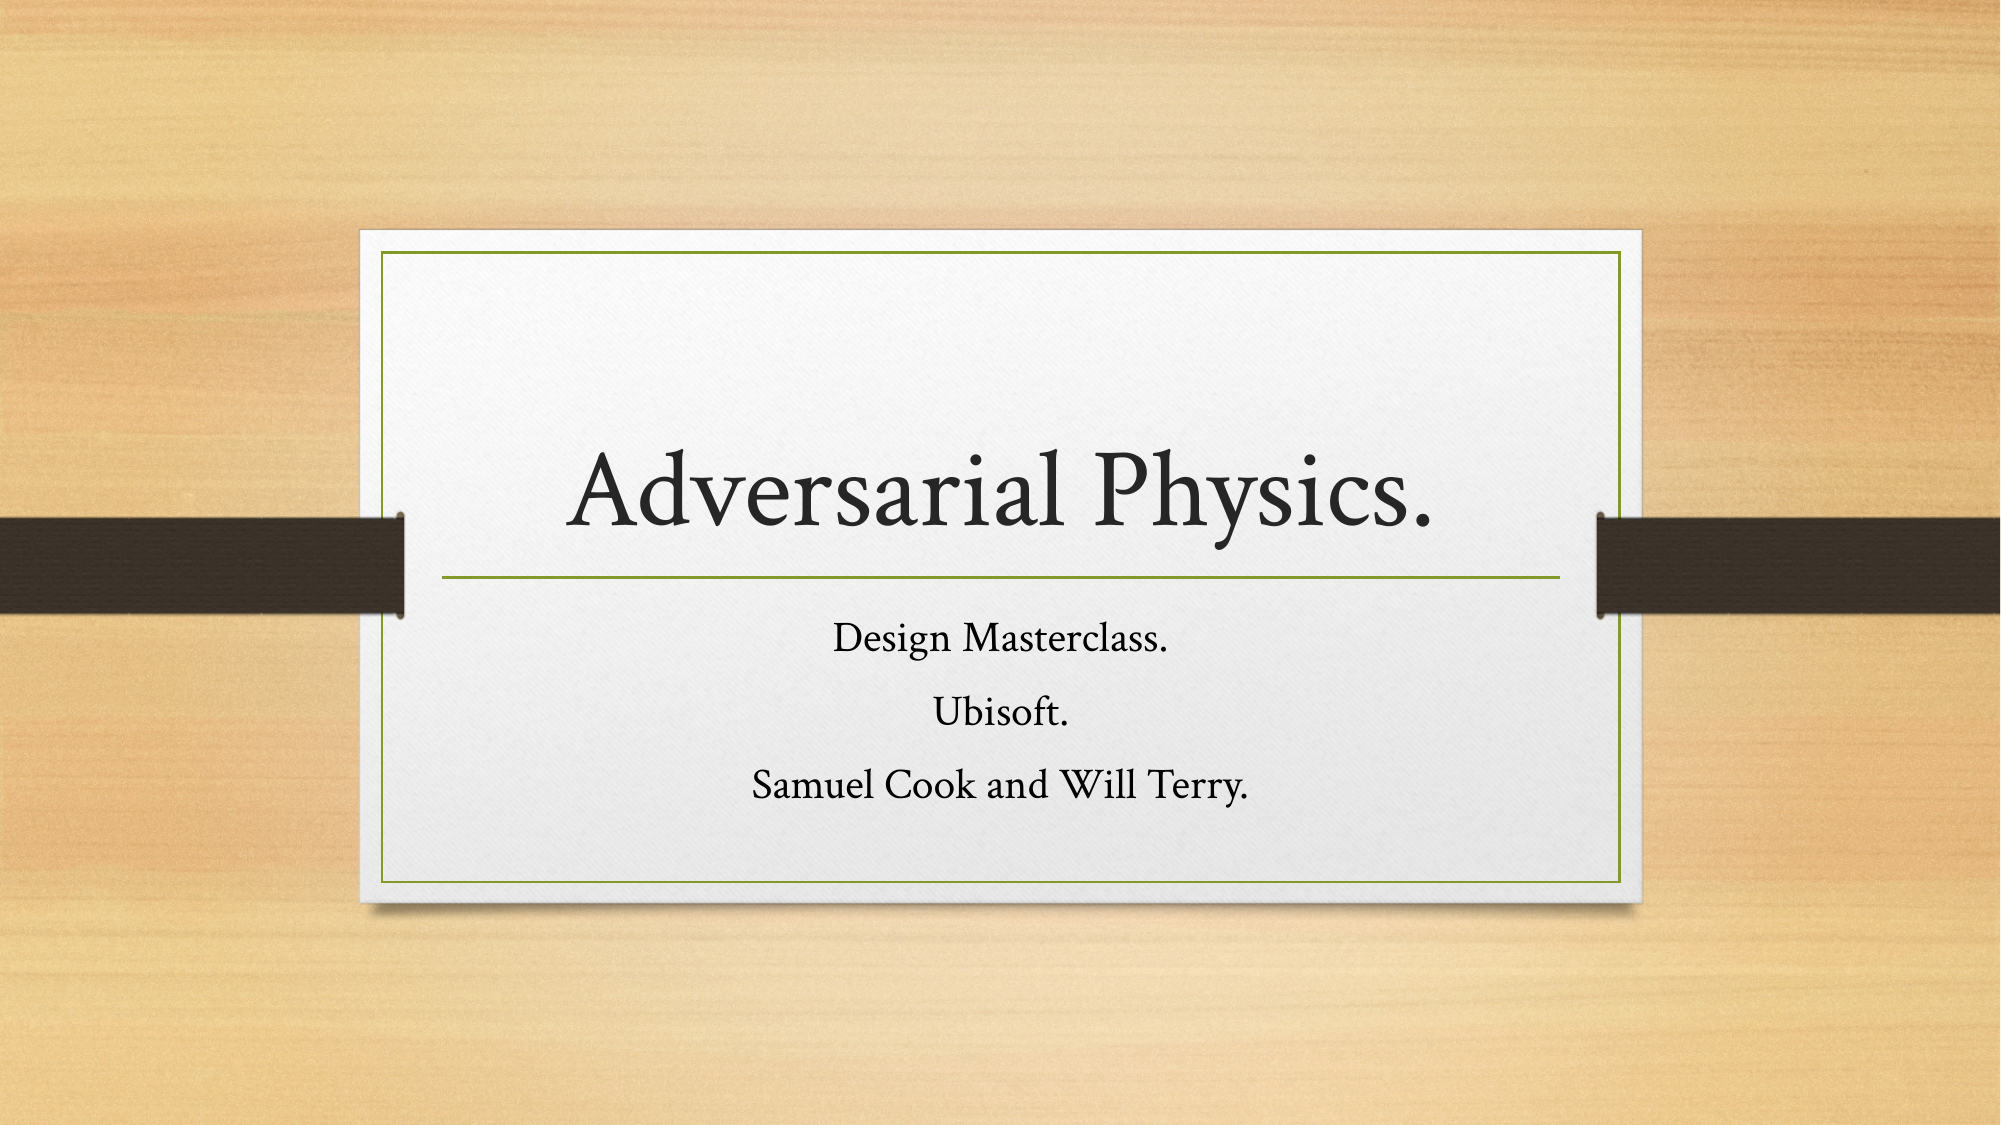

# Adversarial Physics.
Design Masterclass.
Ubisoft.
Samuel Cook and Will Terry.